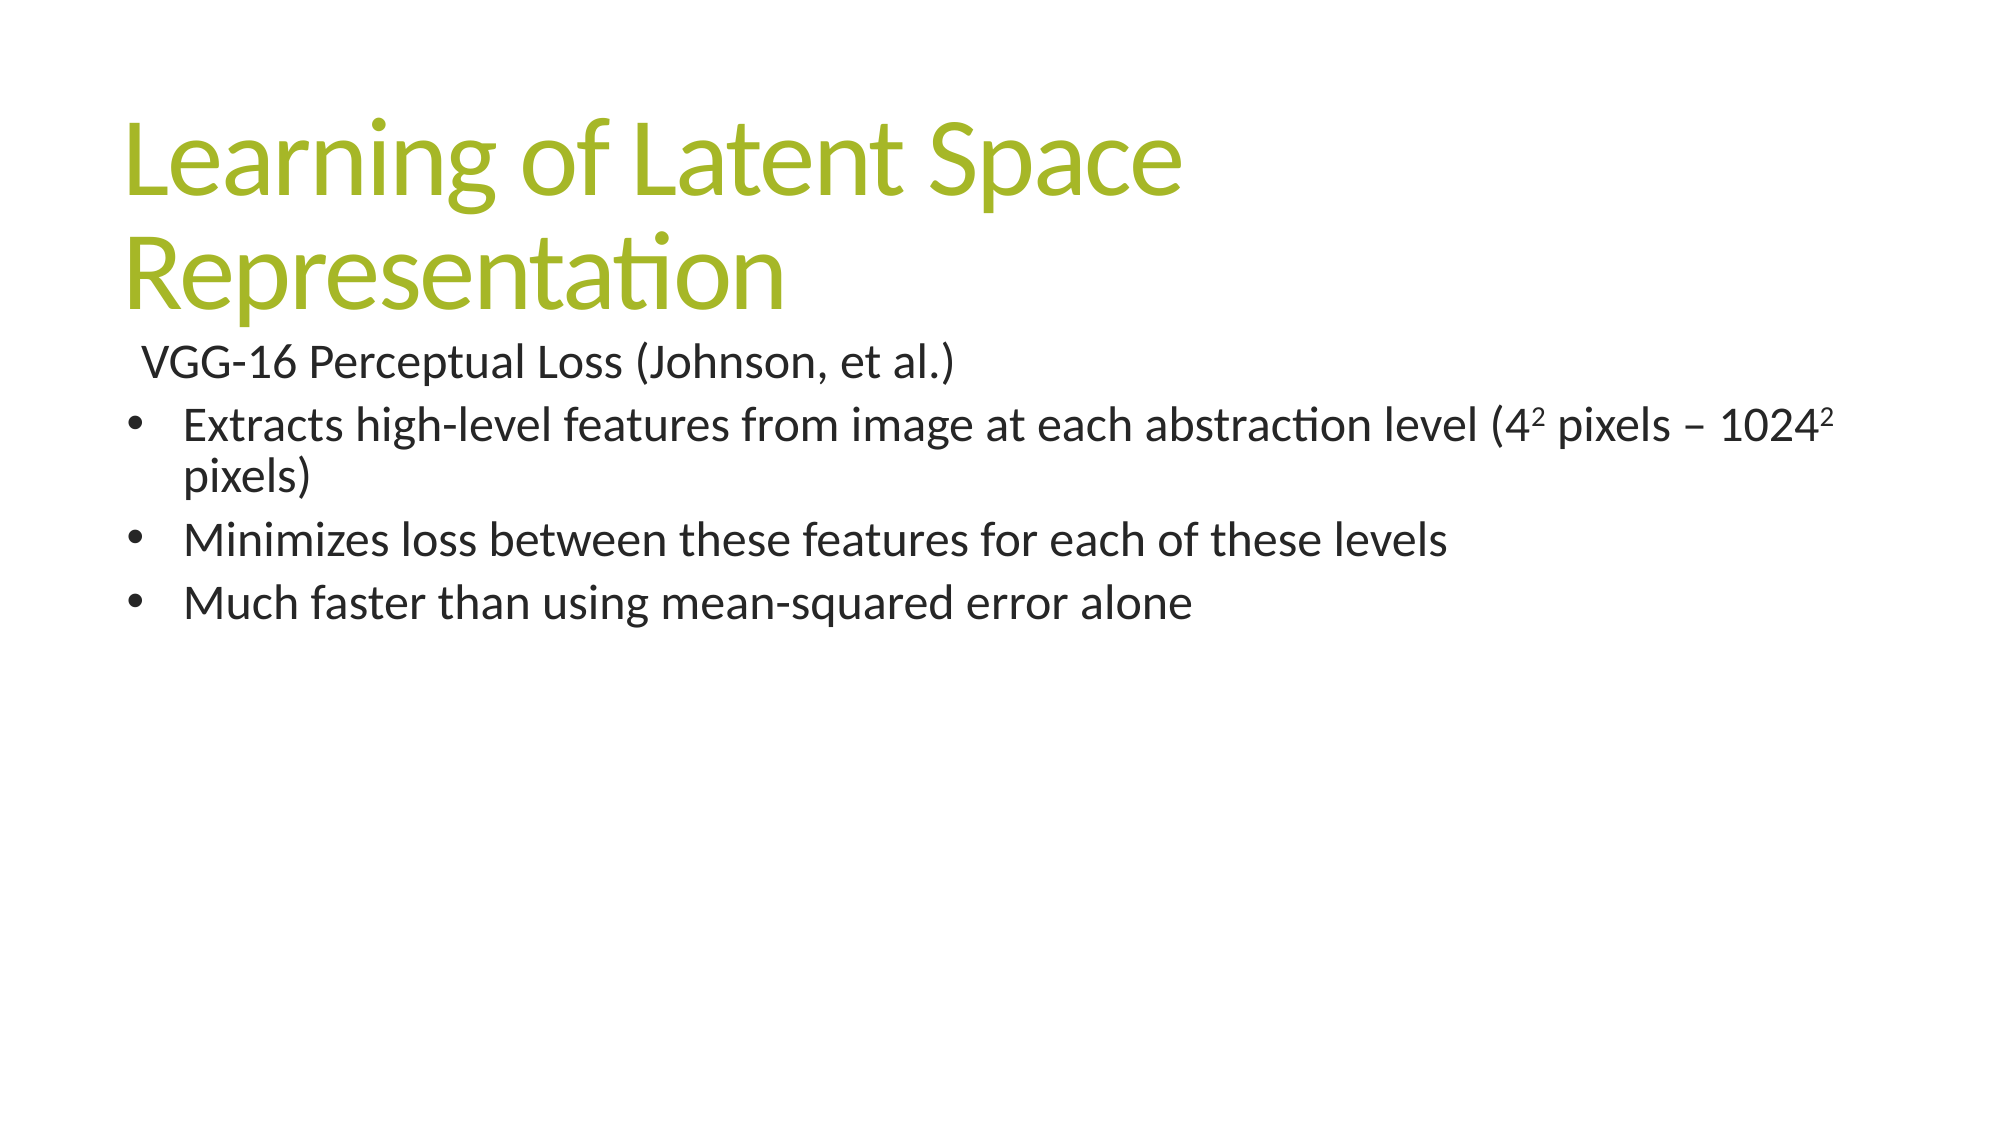

# Learning of Latent Space Representation
VGG-16 Perceptual Loss (Johnson, et al.)
Extracts high-level features from image at each abstraction level (42 pixels – 10242 pixels)
Minimizes loss between these features for each of these levels
Much faster than using mean-squared error alone